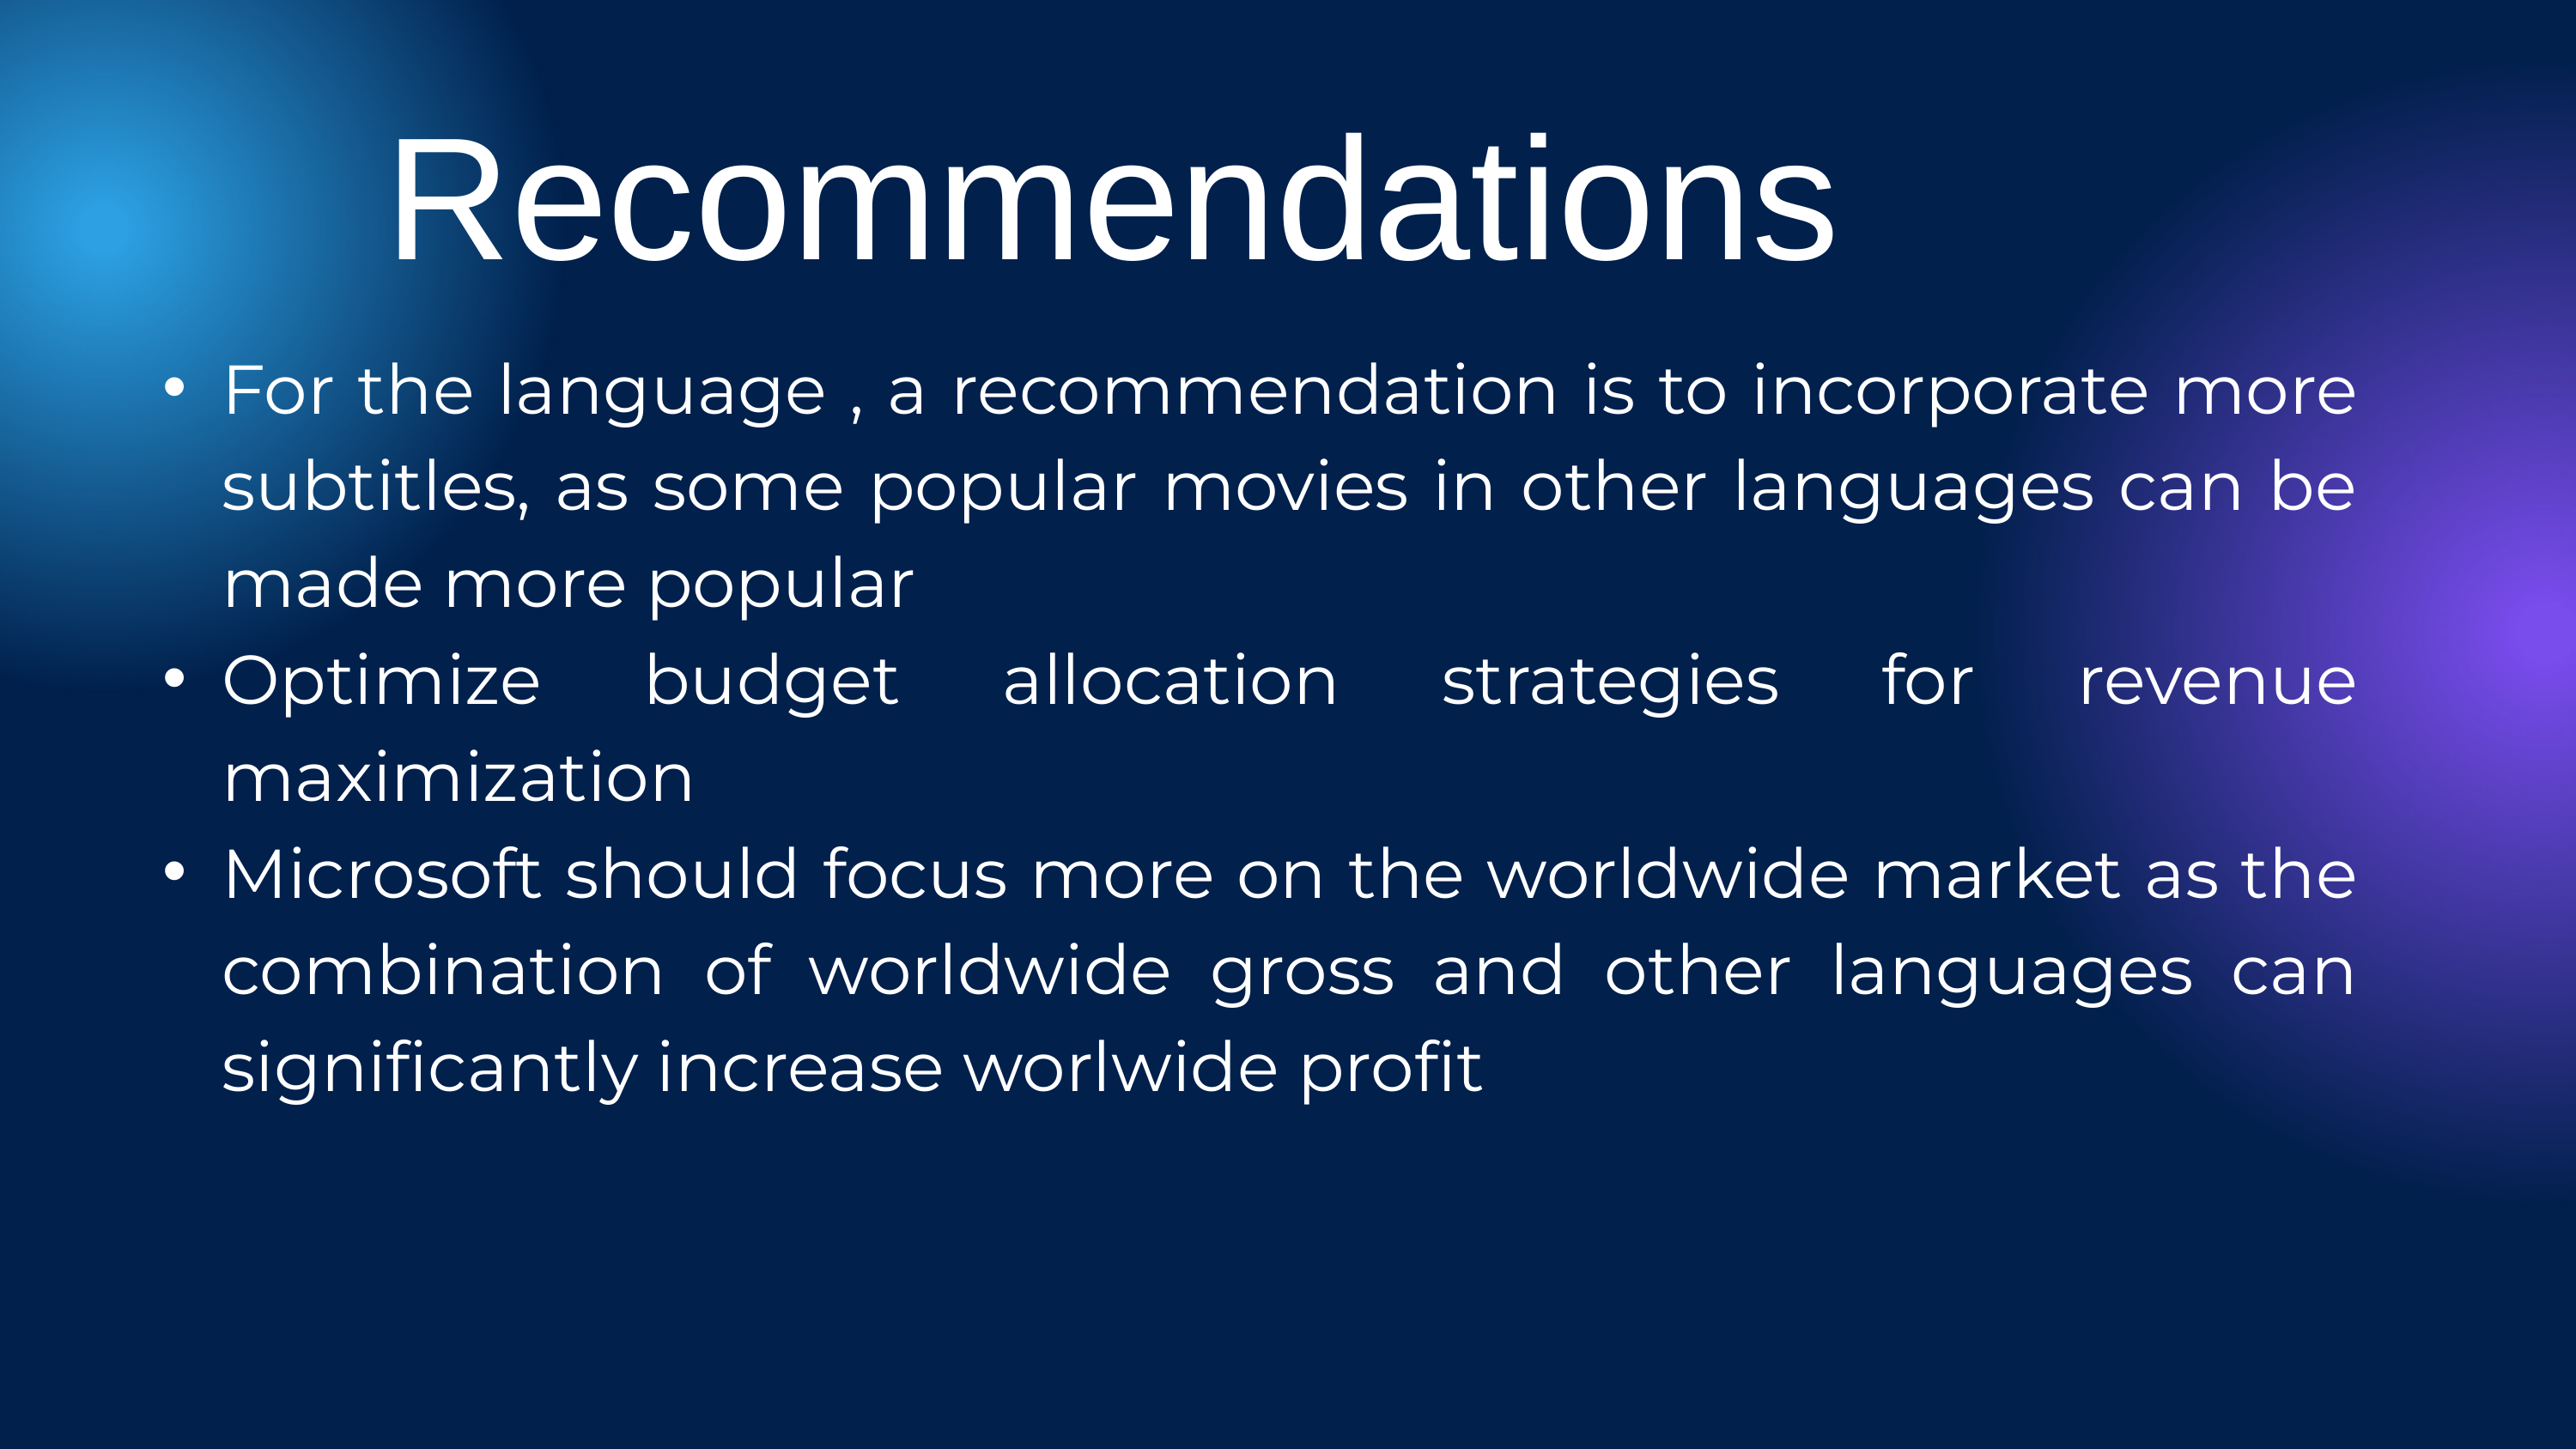

Recommendations
For the language , a recommendation is to incorporate more subtitles, as some popular movies in other languages can be made more popular
Optimize budget allocation strategies for revenue maximization
Microsoft should focus more on the worldwide market as the combination of worldwide gross and other languages can significantly increase worlwide profit